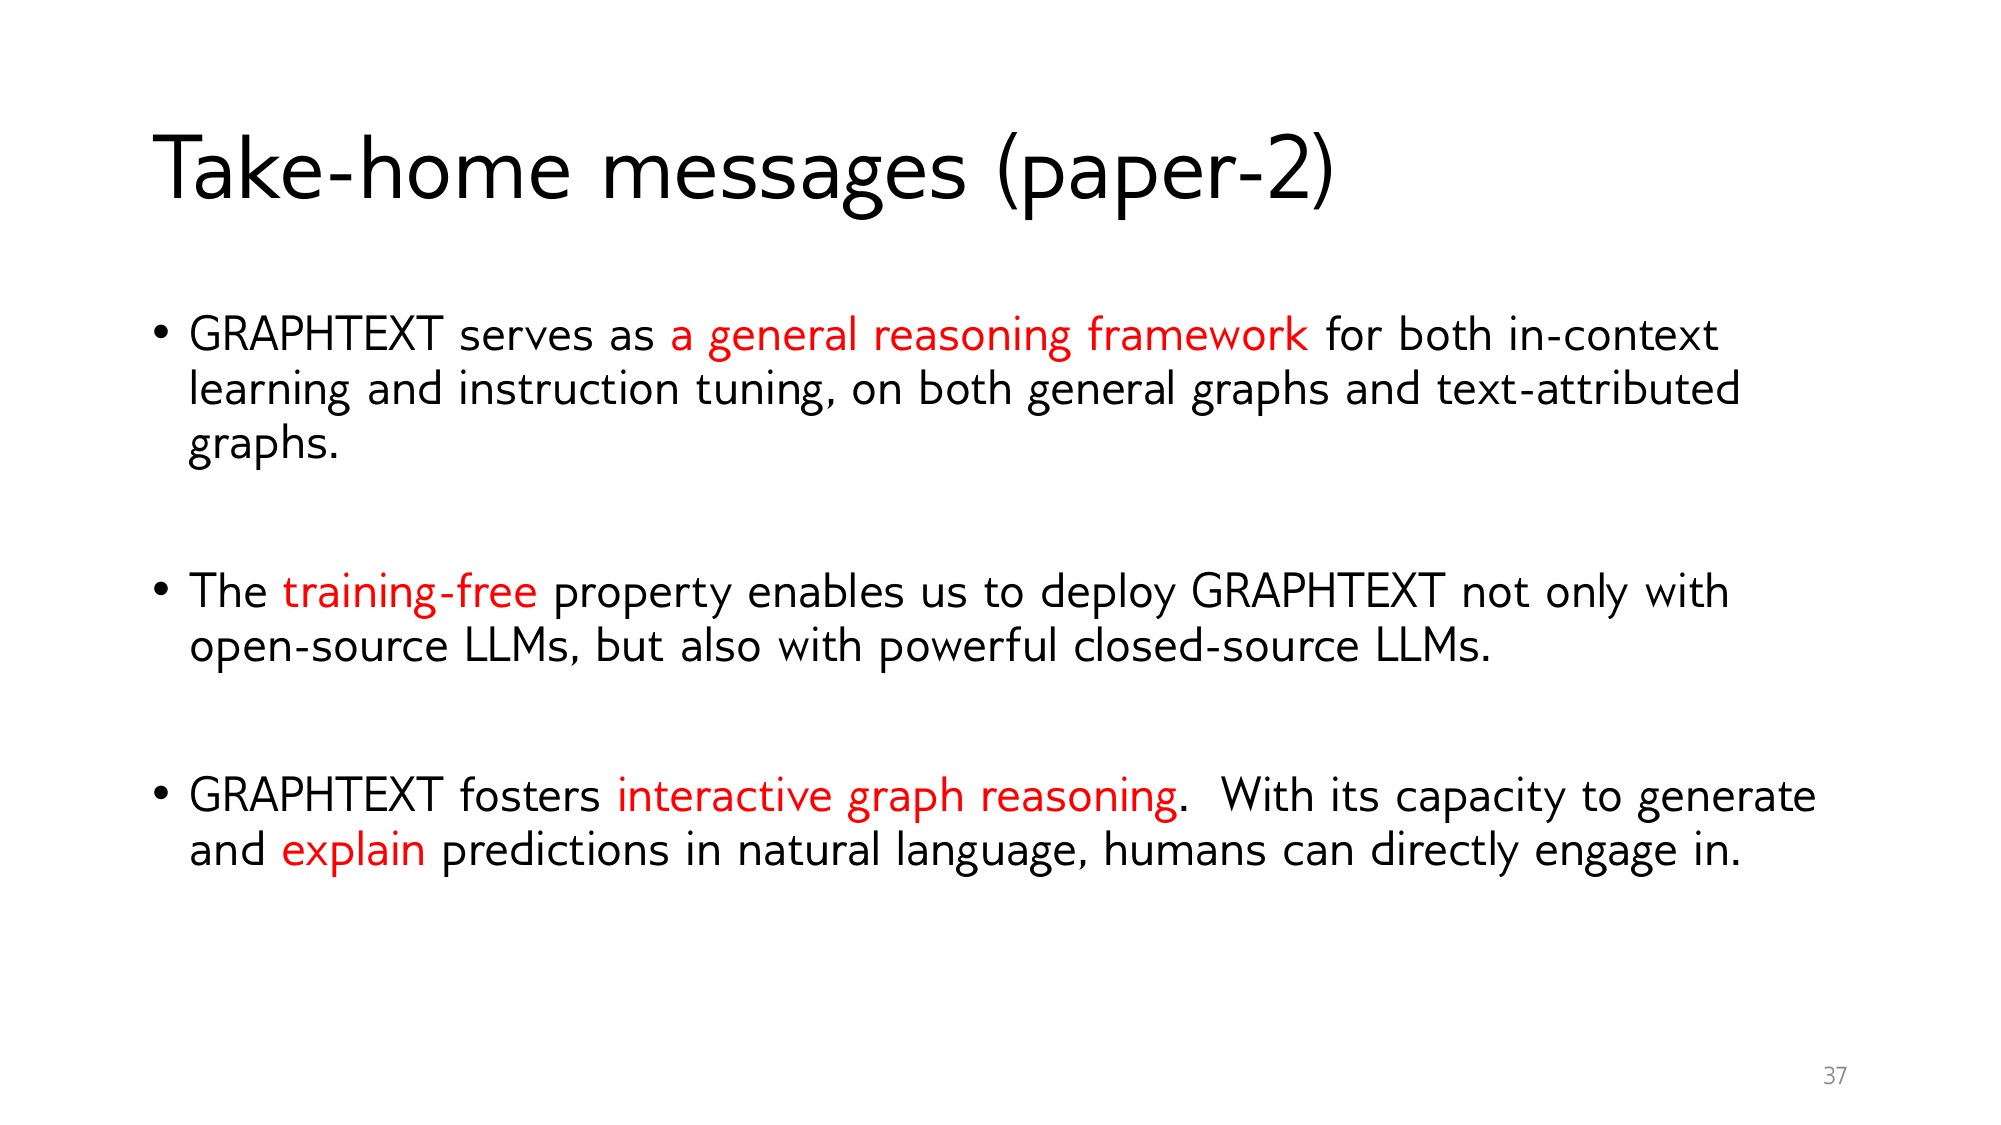

# Take-home messages (paper-2)
﻿GRAPHTEXT serves as a general reasoning framework for both in-context learning and instruction tuning, on both general graphs and text-attributed graphs.

The training-free property enables us to deploy GRAPHTEXT not only with open-source LLMs, but also with powerful closed-source LLMs.

GRAPHTEXT fosters interactive graph reasoning.  With its capacity to generate and explain predictions in natural language, humans can directly engage in.
37